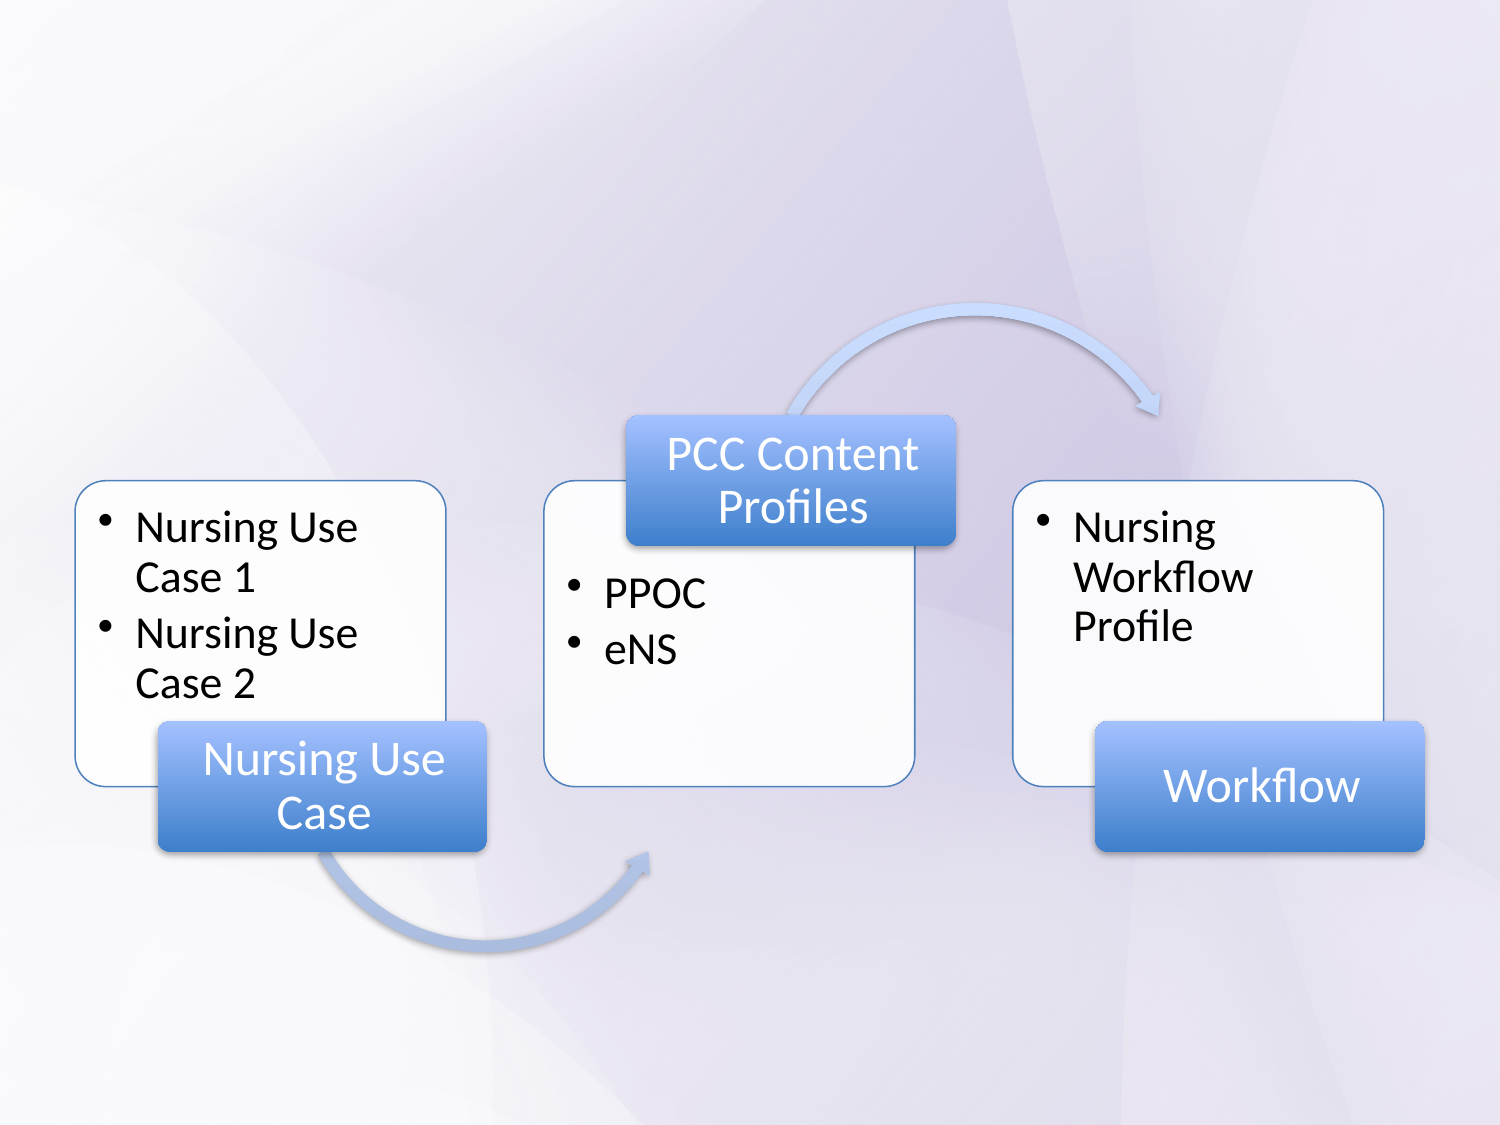

#
Nursing Use Case 1
Nursing Use Case 2
Nursing Use Case
PPOC
eNS
PCC Content Profiles
Nursing Workflow Profile
Workflow